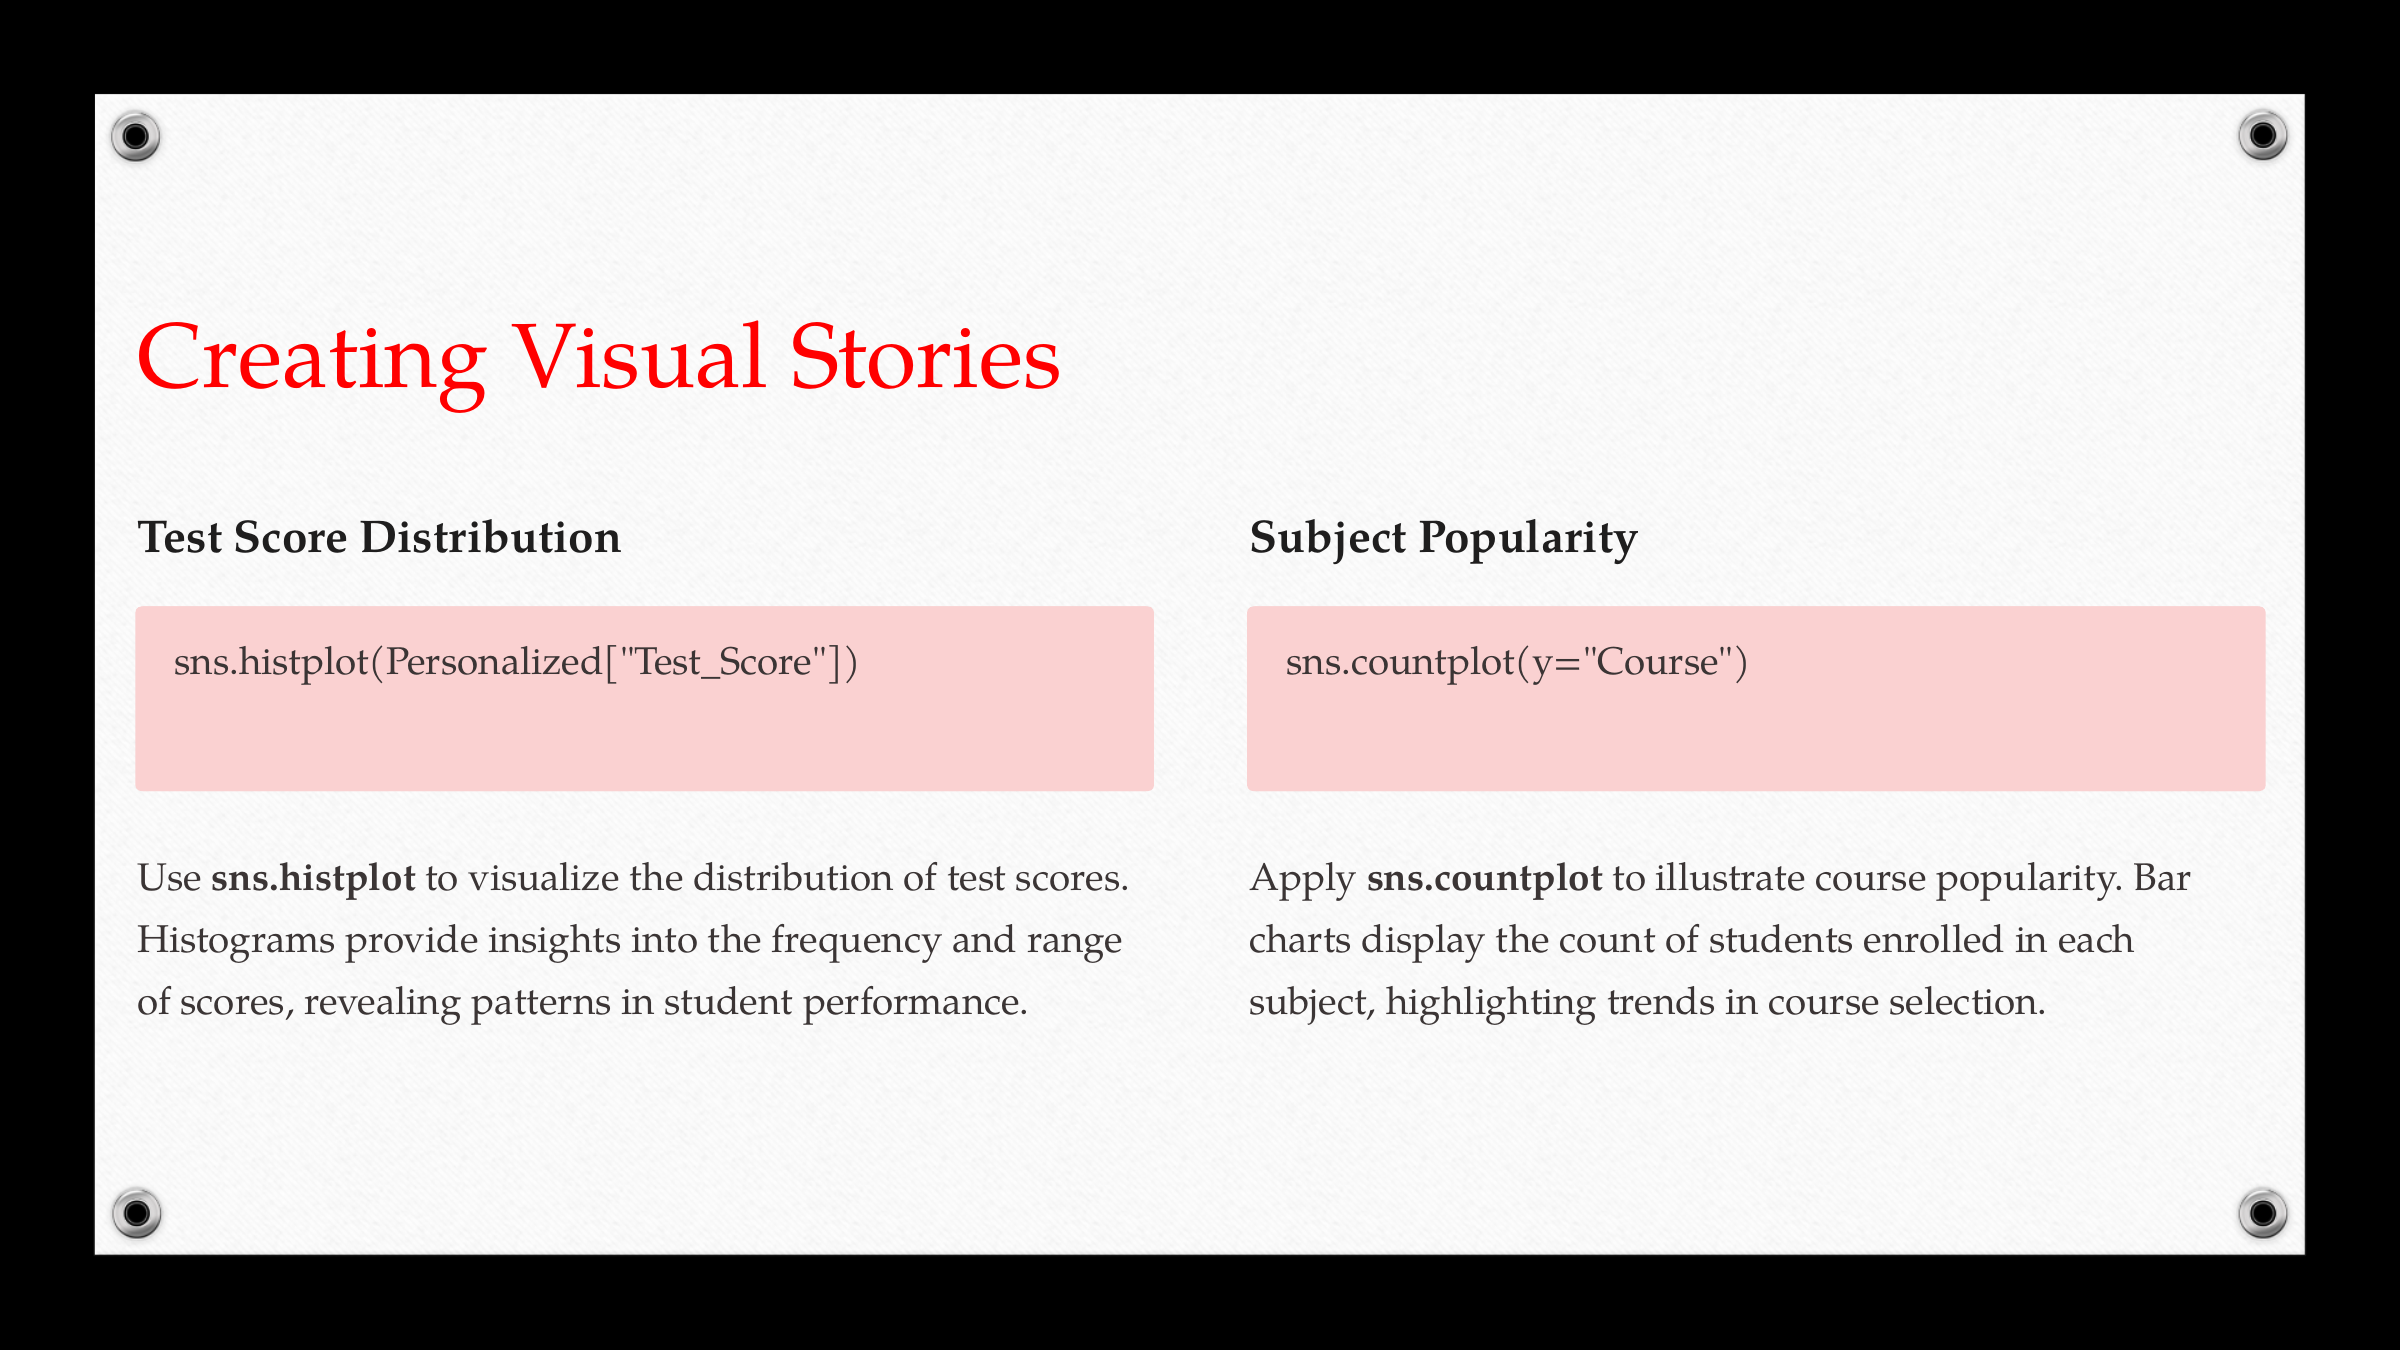

Creating Visual Stories
Test Score Distribution
Subject Popularity

sns.histplot(Personalized["Test_Score"])

sns.countplot(y="Course")

Use sns.histplot to visualize the distribution of test scores. Histograms provide insights into the frequency and range of scores, revealing patterns in student performance.
Apply sns.countplot to illustrate course popularity. Bar charts display the count of students enrolled in each subject, highlighting trends in course selection.